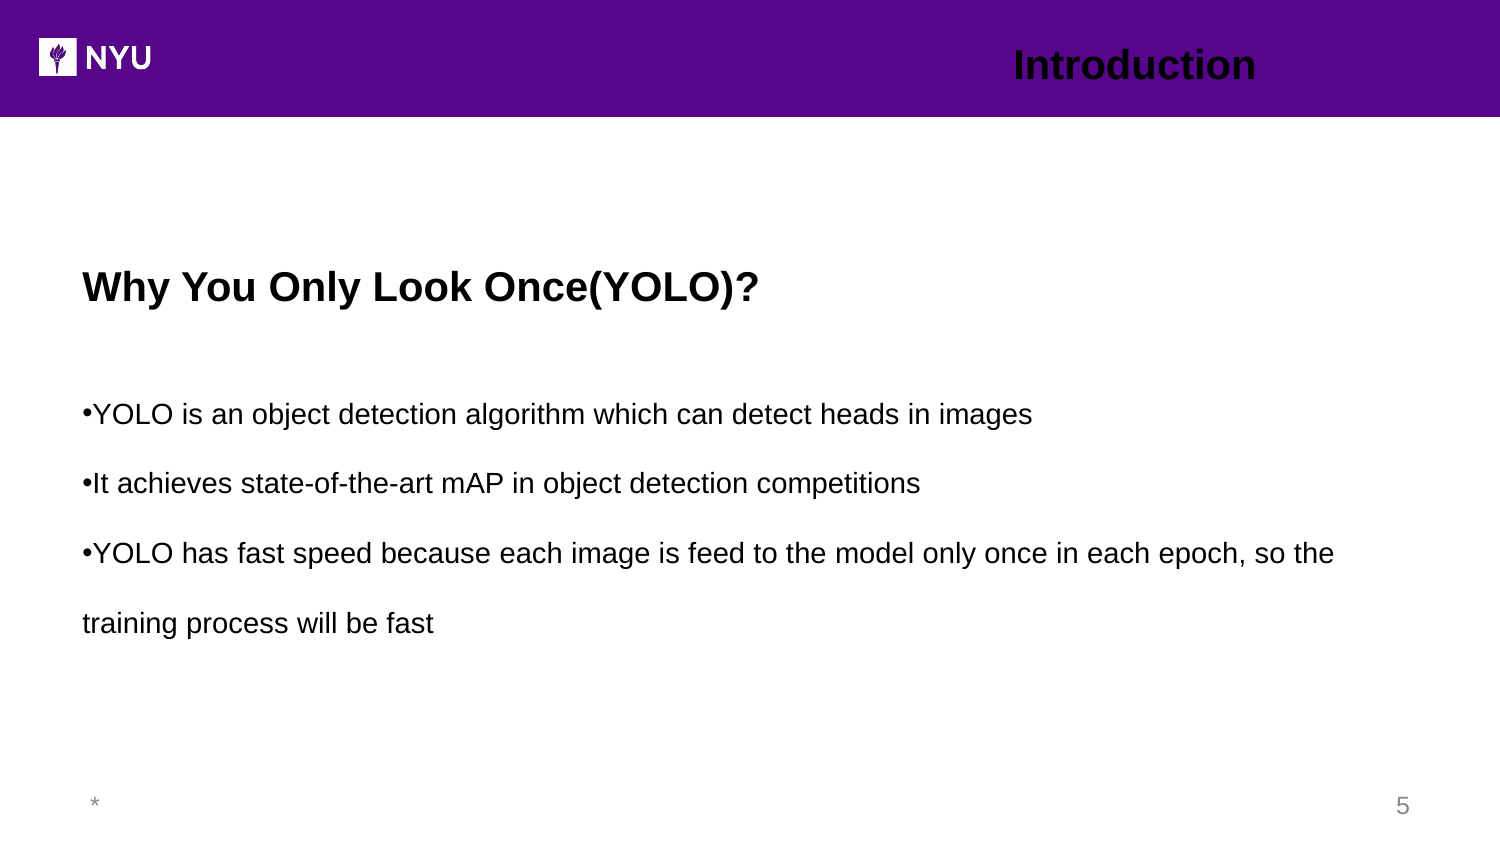

Introduction
Why You Only Look Once(YOLO)?

YOLO is an object detection algorithm which can detect heads in images
It achieves state-of-the-art mAP in object detection competitions
YOLO has fast speed because each image is feed to the model only once in each epoch, so the training process will be fast

*
5